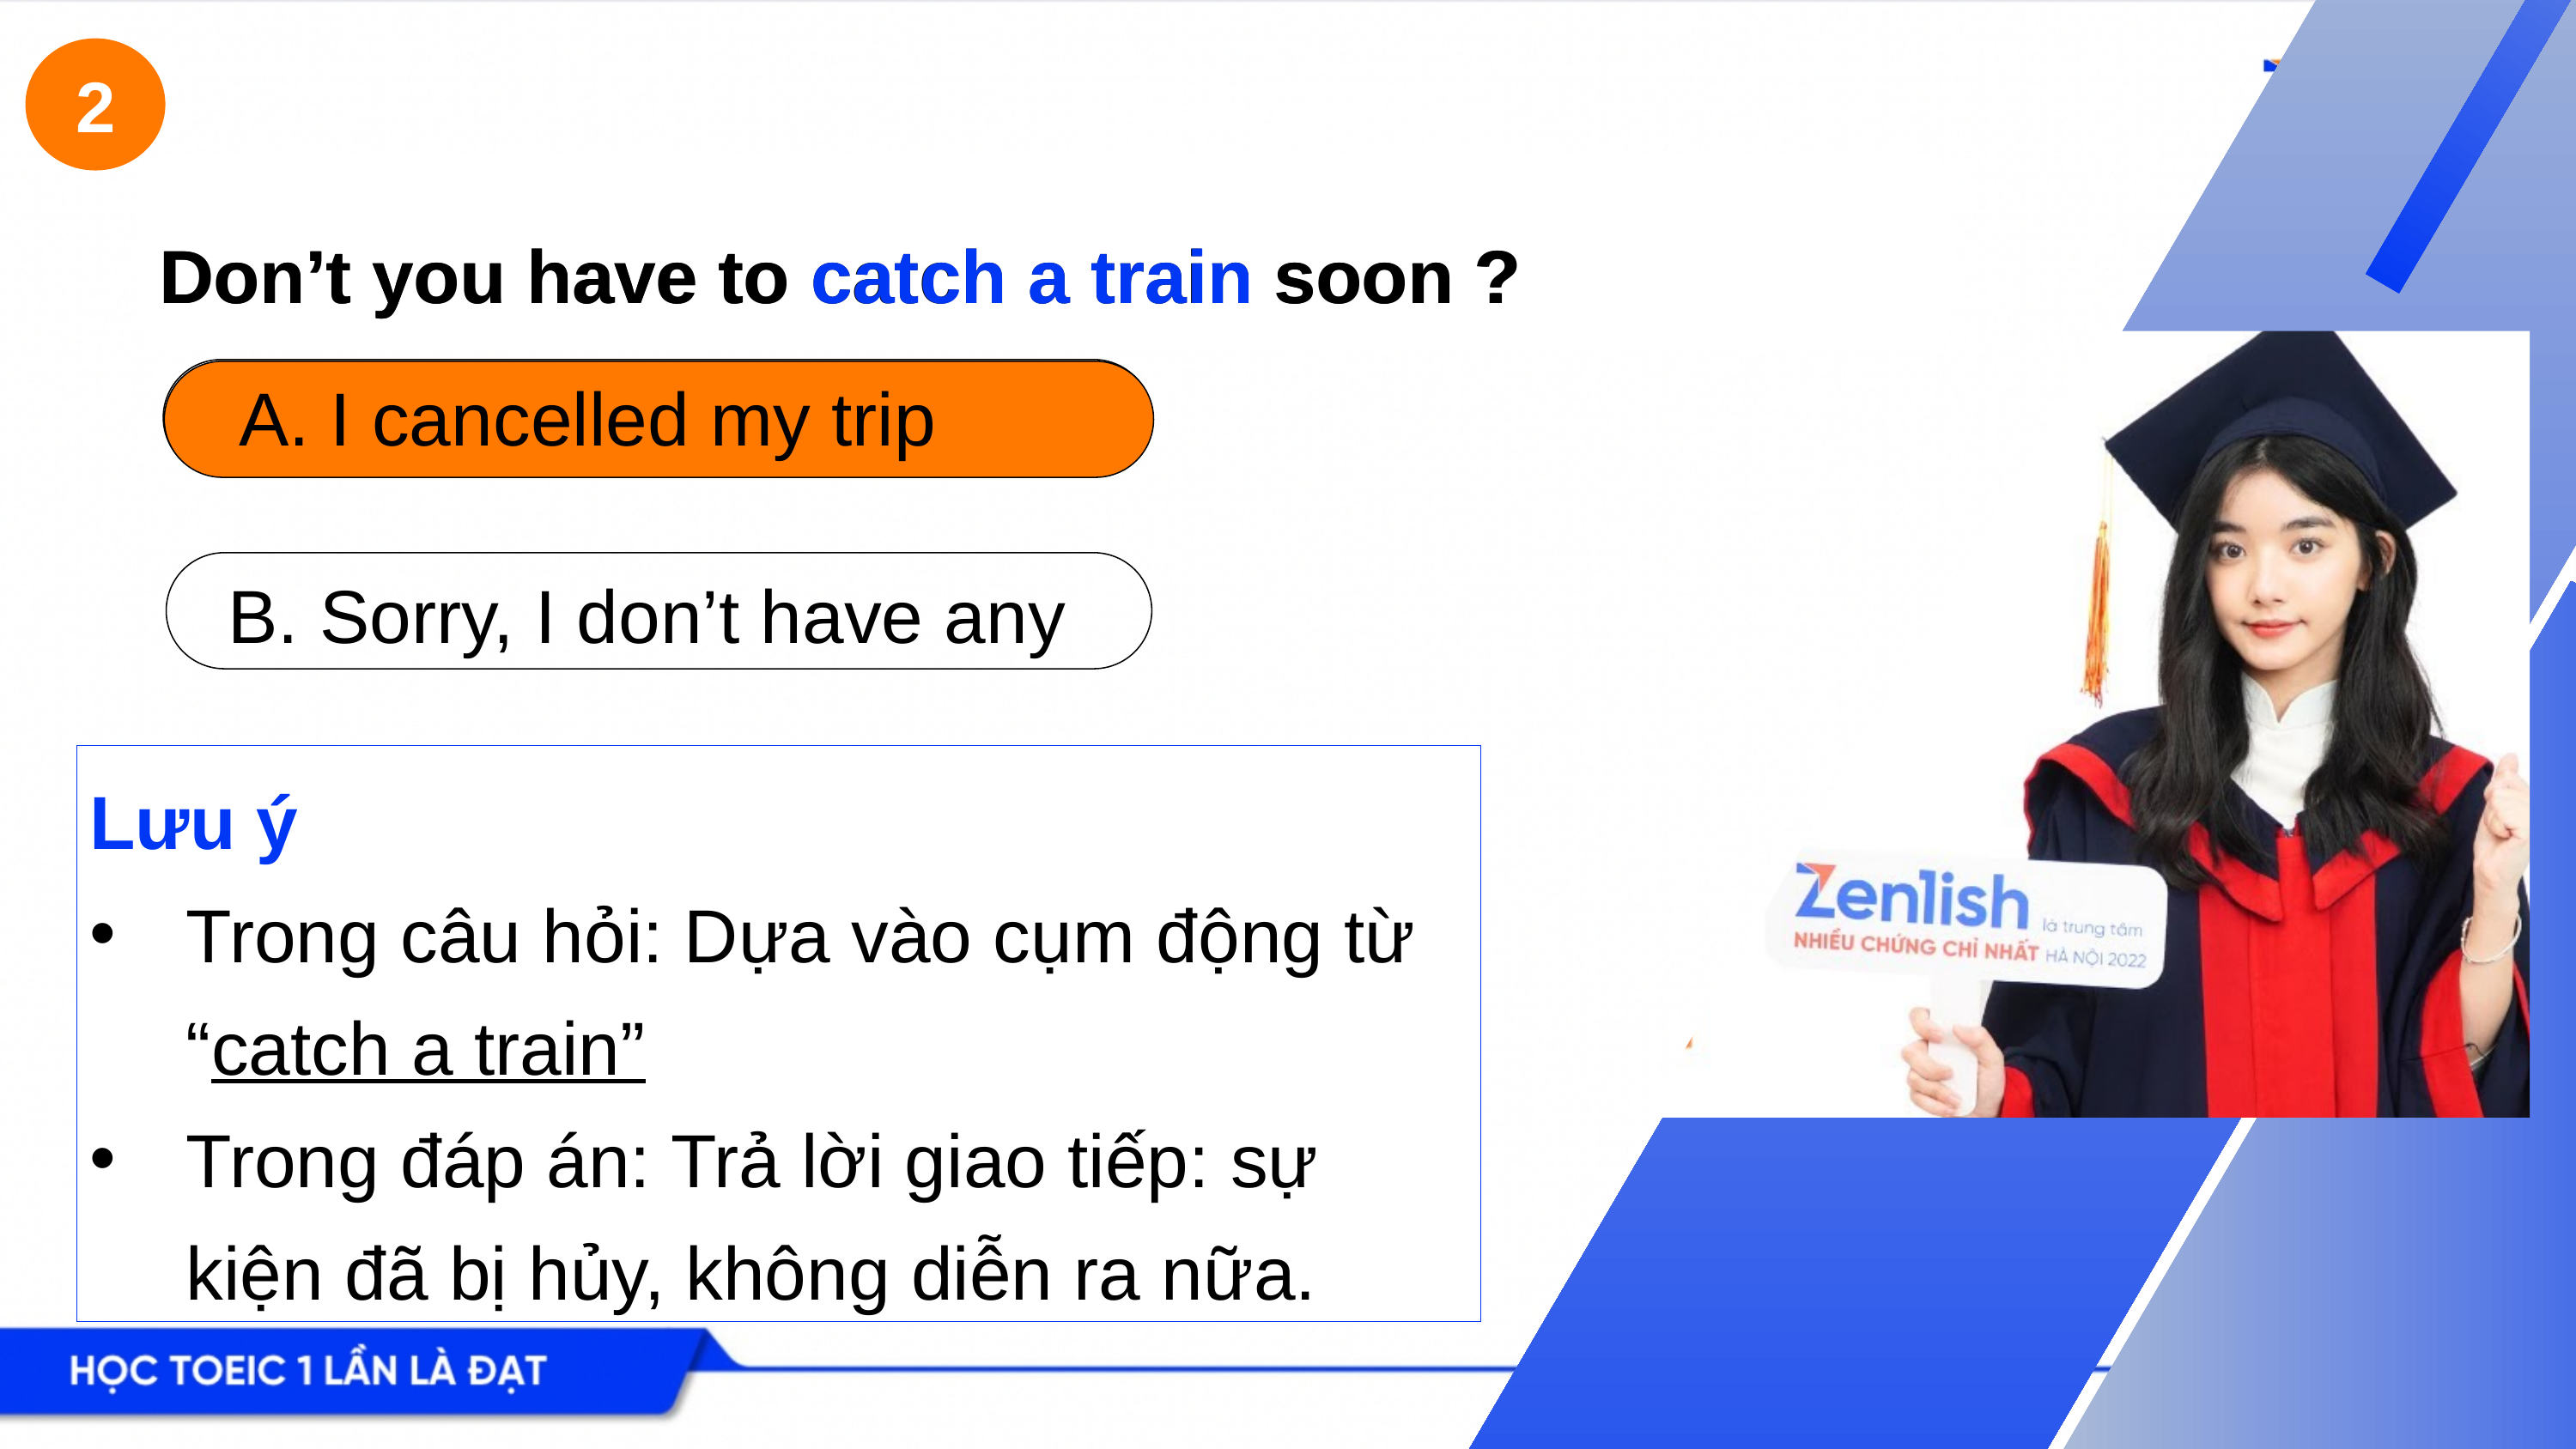

2
Don’t you have to catch a train soon ?
Don’t you have to catch a train soon ?

A. I cancelled my trip

A. I cancelled my trip

B. Sorry, I don’t have any

Lưu ý
Trong câu hỏi: Dựa vào cụm động từ “catch a train”
Trong đáp án: Trả lời giao tiếp: sự kiện đã bị hủy, không diễn ra nữa.
Lesson 1